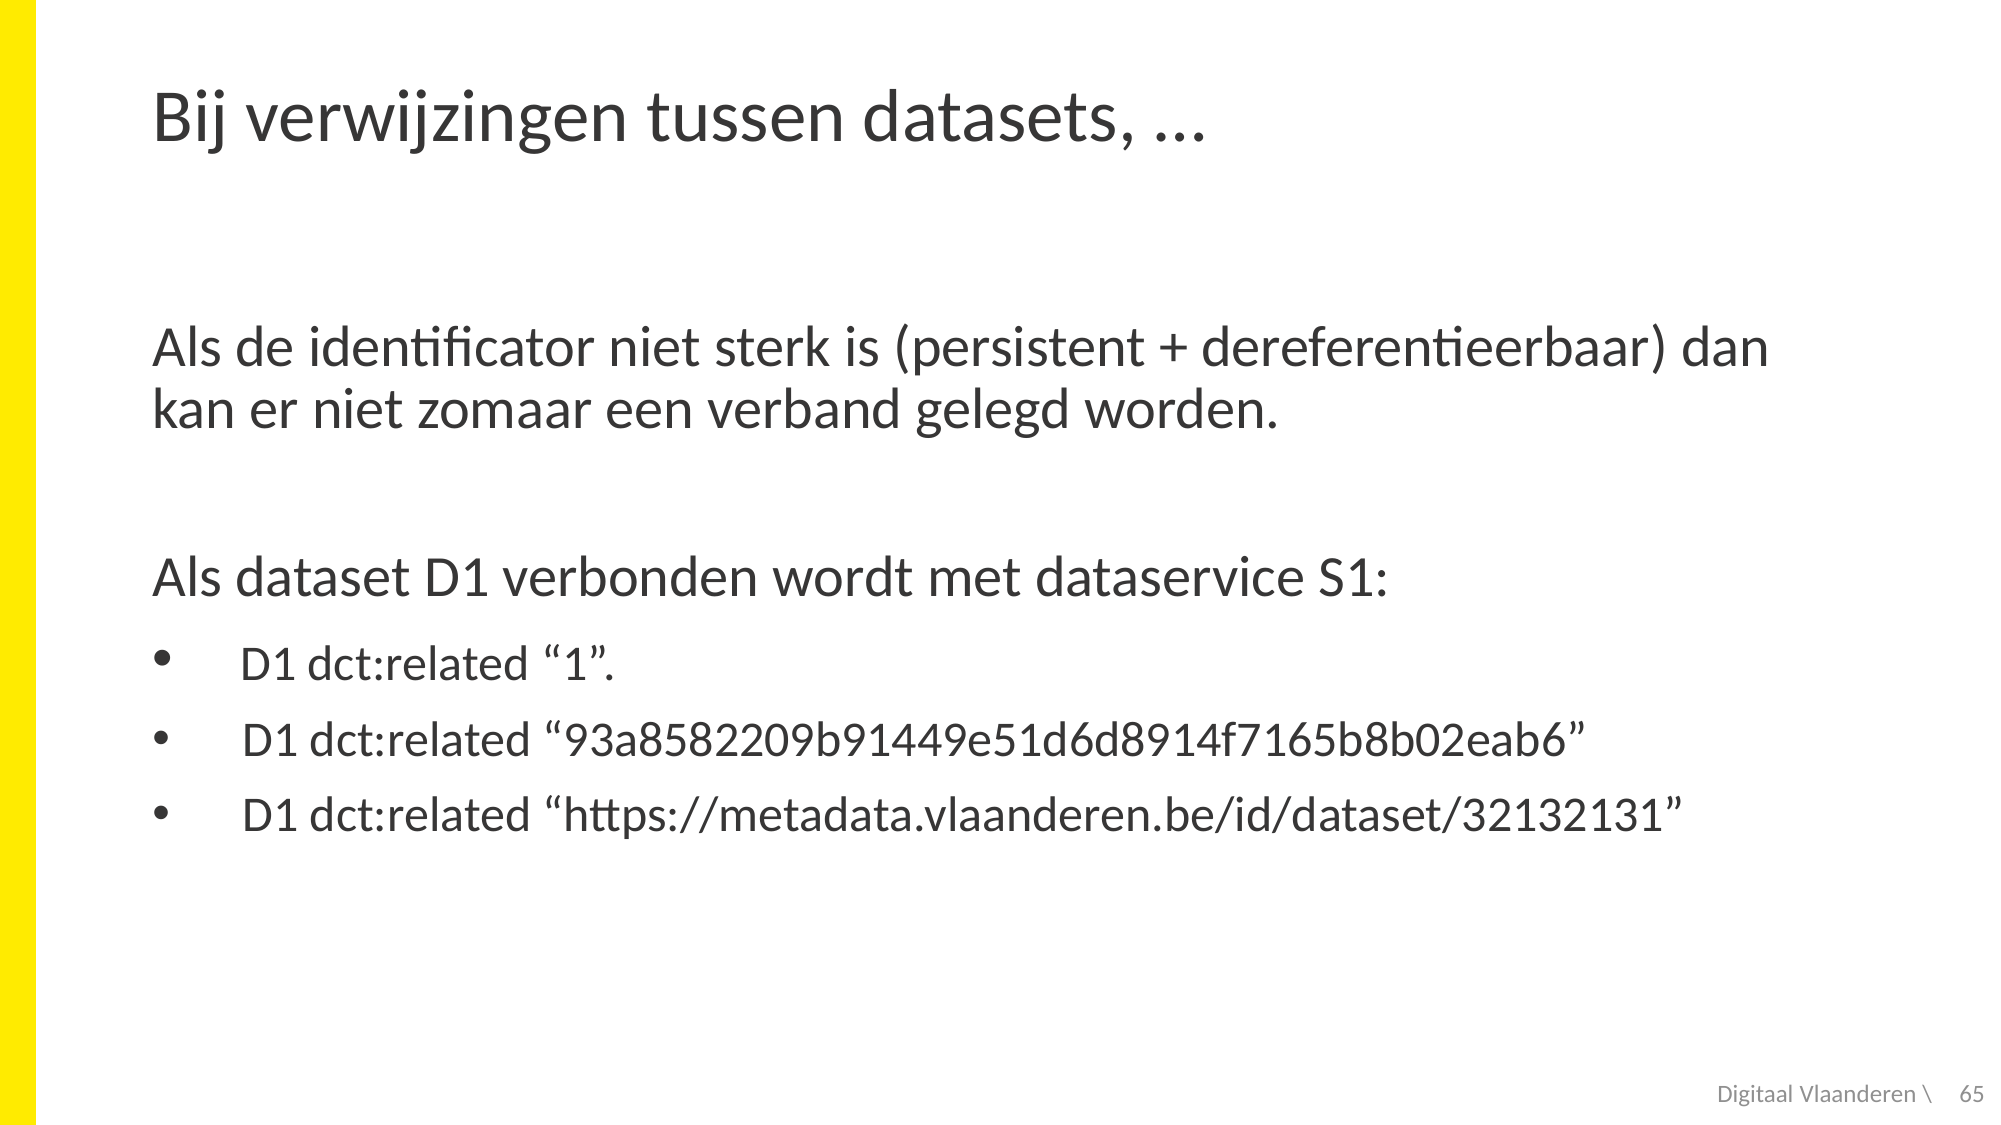

# Bij verwijzingen tussen datasets, …

Als de identificator niet sterk is (persistent + dereferentieerbaar) dan kan er niet zomaar een verband gelegd worden.

Als dataset D1 verbonden wordt met dataservice S1:
 D1 dct:related “1”.
   D1 dct:related “93a8582209b91449e51d6d8914f7165b8b02eab6”
   D1 dct:related “https://metadata.vlaanderen.be/id/dataset/32132131”

Digitaal Vlaanderen \
65